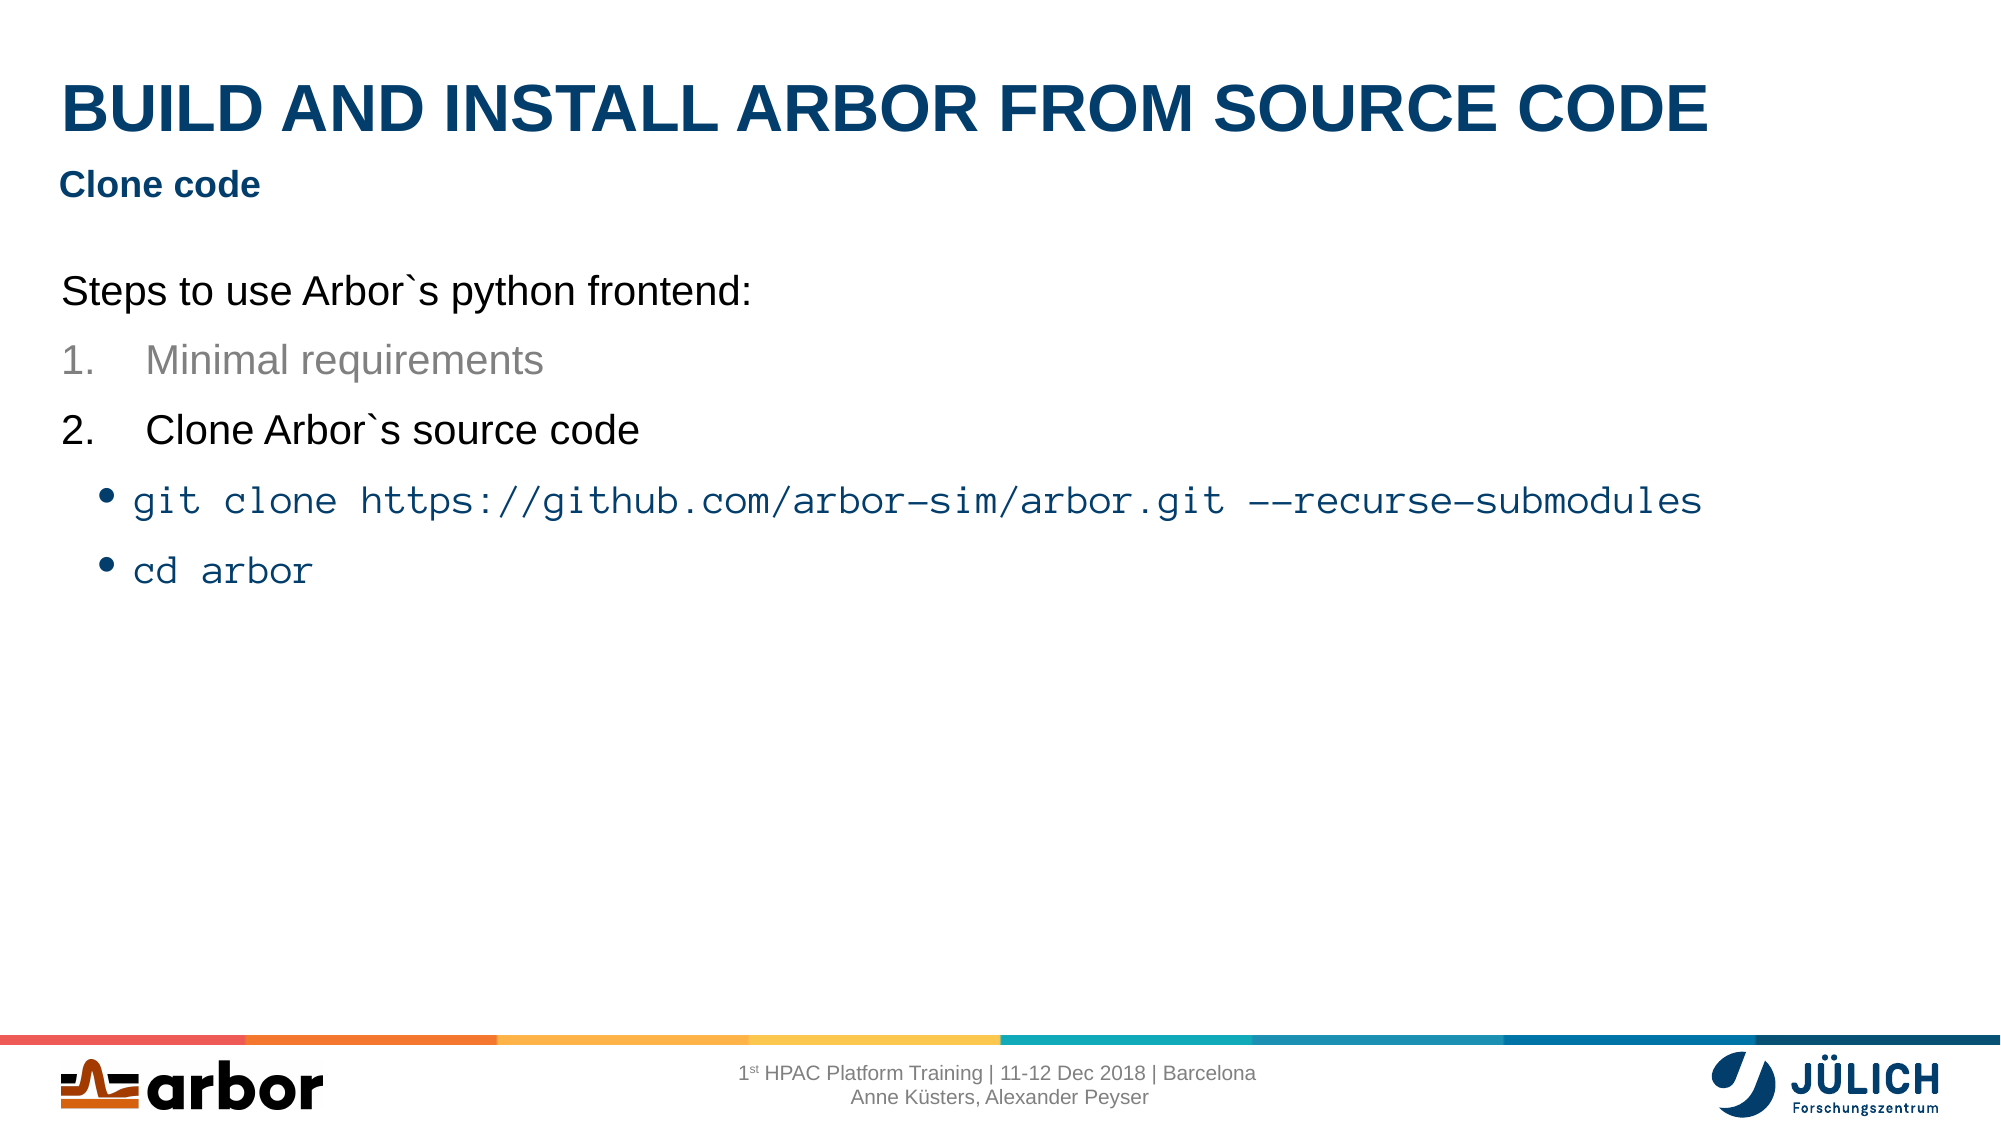

# Build and Install Arbor from source code
Clone code
Steps to use Arbor`s python frontend:
Minimal requirements
Clone Arbor`s source code
git clone https://github.com/arbor-sim/arbor.git --recurse-submodules
cd arbor